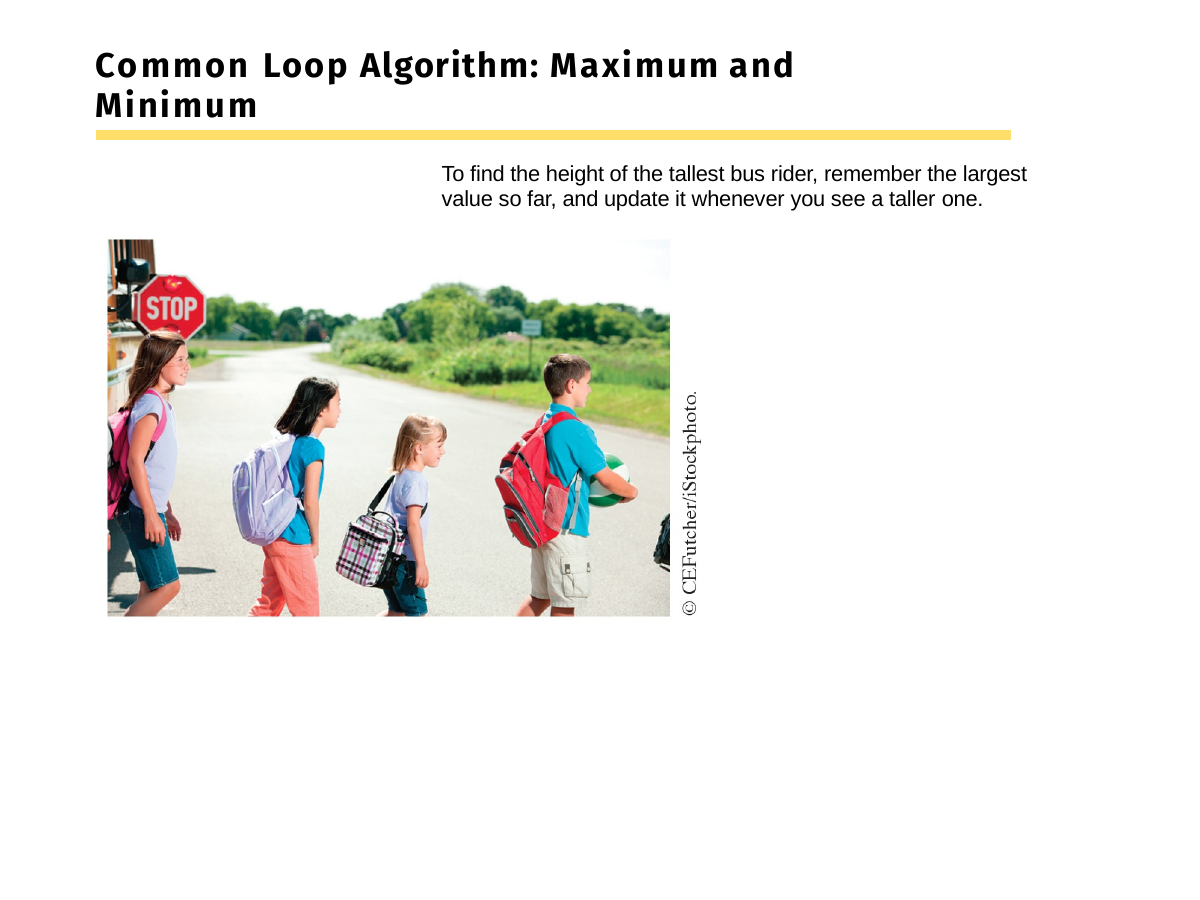

# Common Loop Algorithm: Maximum and  Minimum

To find the height of the tallest bus rider, remember the largest  value so far, and update it whenever you see a taller one.